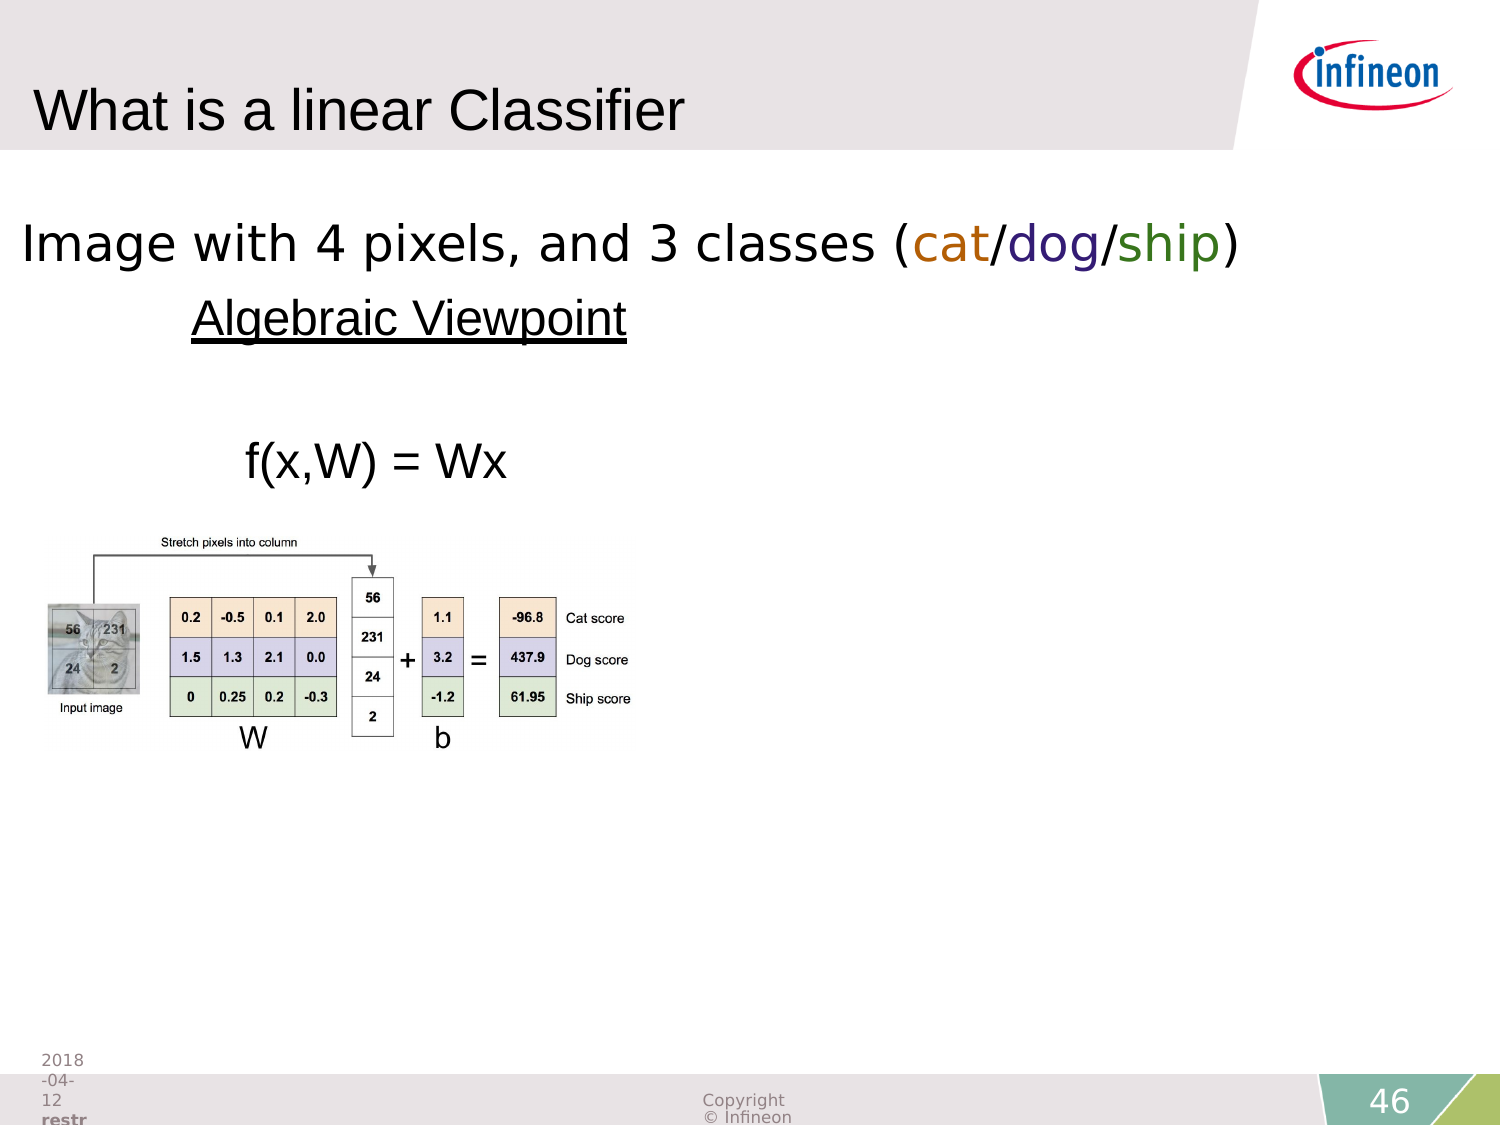

What is a linear Classifier
Image with 4 pixels, and 3 classes (cat/dog/ship)
Algebraic Viewpoint

f(x,W) = Wx

Lecture 2 -
2018-04-12   restricted
Copyright © Infineon Technologies AG 2018. All rights reserved.
46